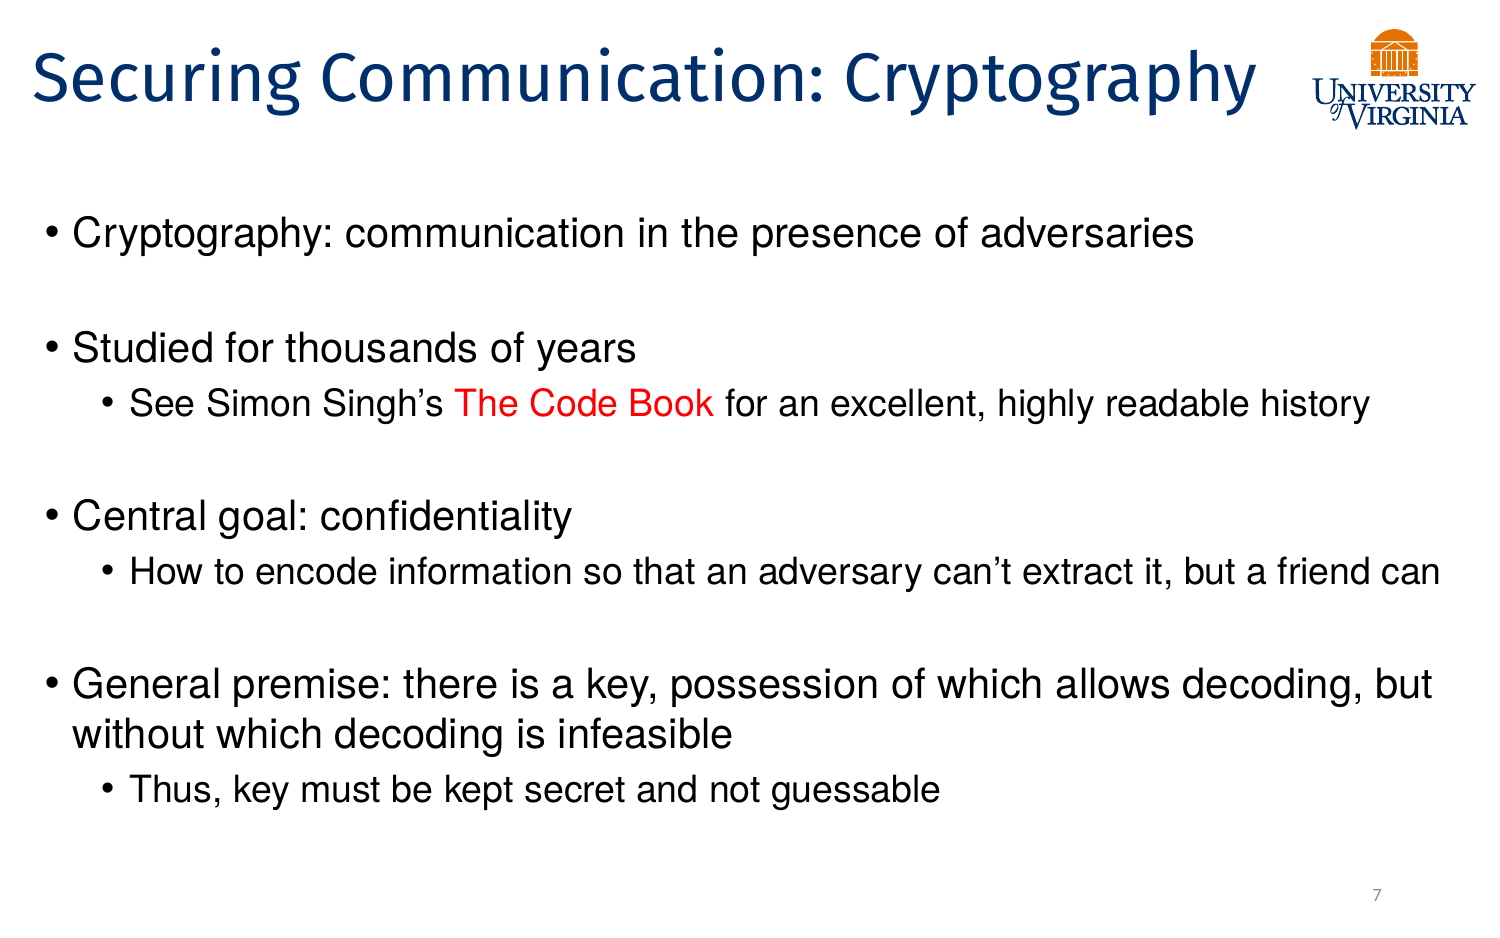

# Securing Communication: Cryptography
Cryptography: communication in the presence of adversaries

Studied for thousands of years
See Simon Singh’s The Code Book for an excellent, highly readable history

Central goal: confidentiality
How to encode information so that an adversary can’t extract it, but a friend can

General premise: there is a key, possession of which allows decoding, but without which decoding is infeasible
Thus, key must be kept secret and not guessable
7